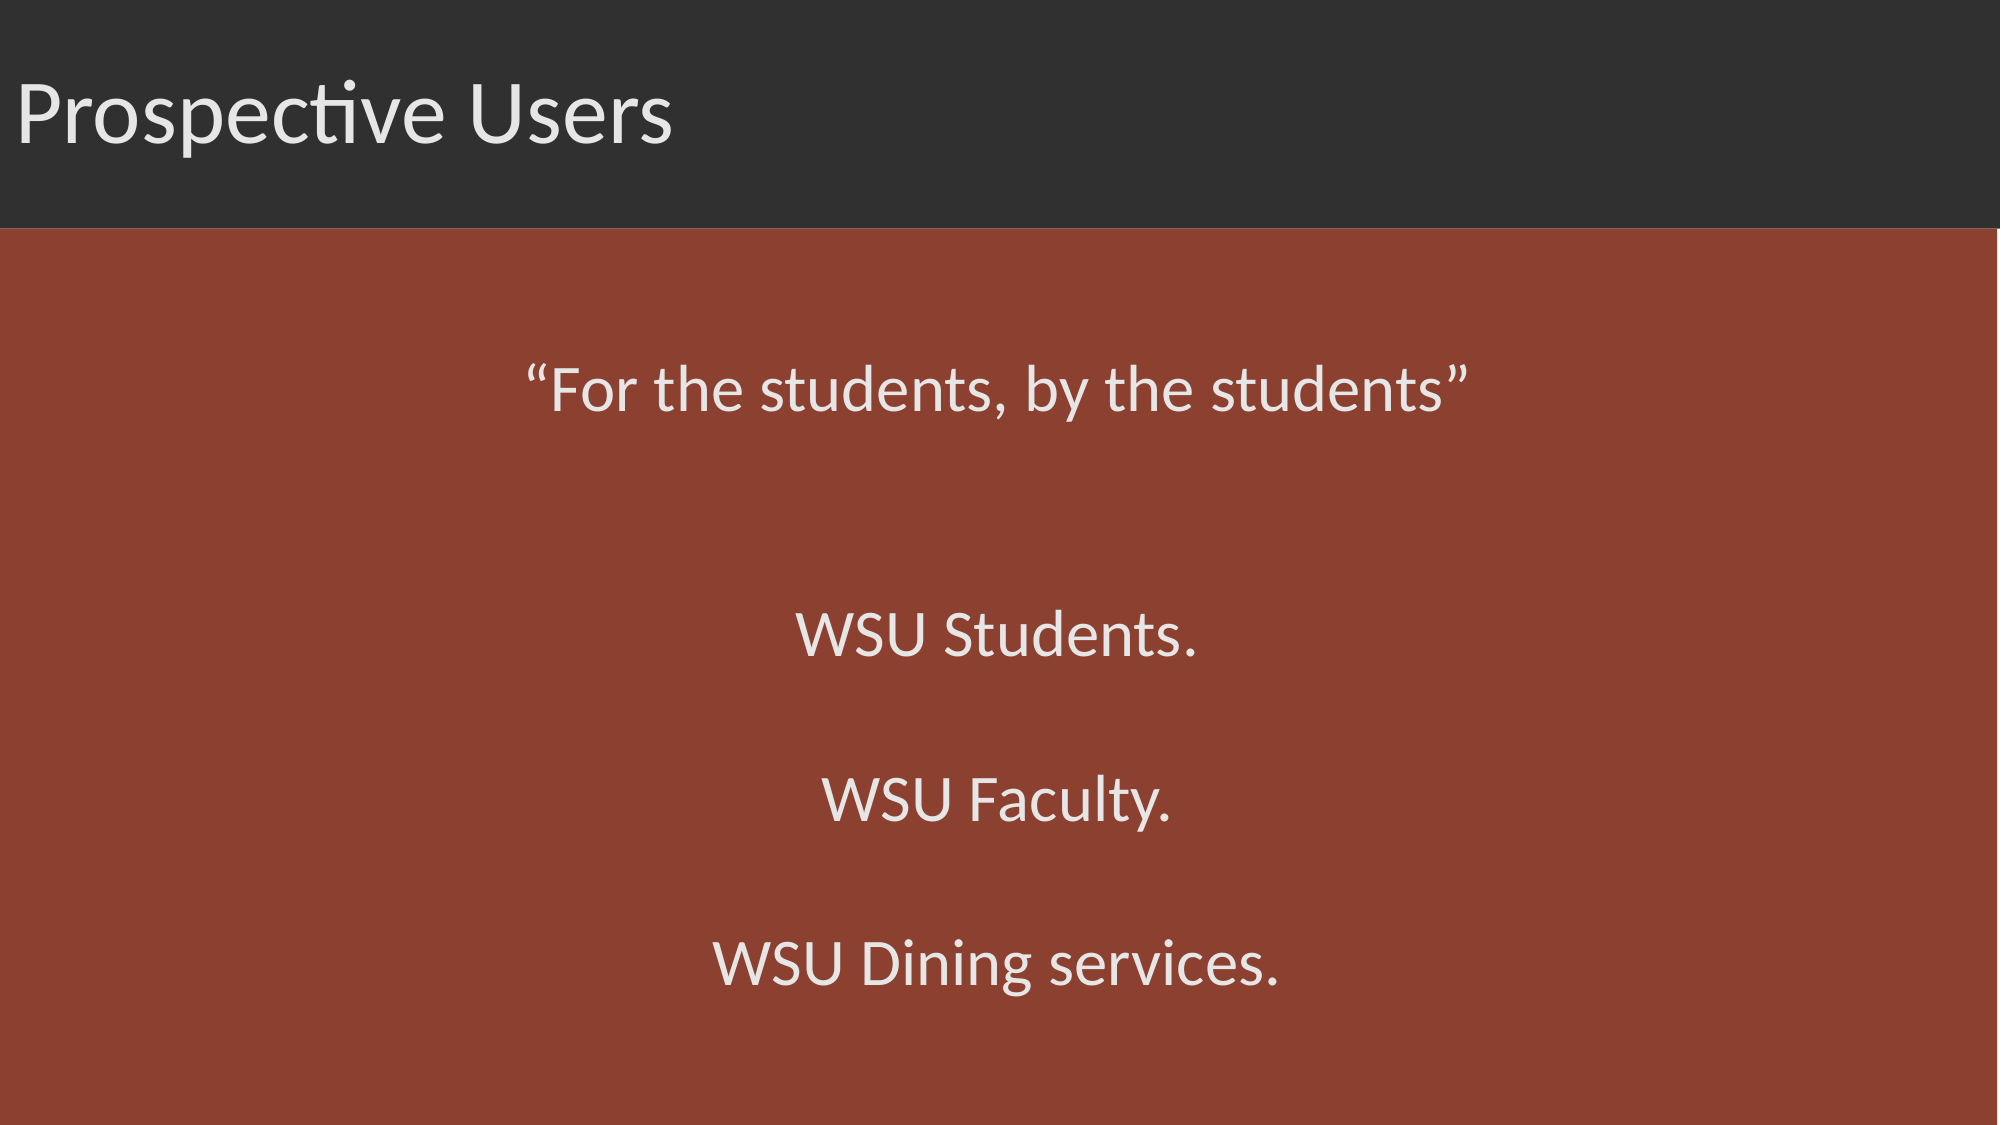

Prospective Users
“For the students, by the students”
WSU Students.
WSU Faculty.
WSU Dining services.